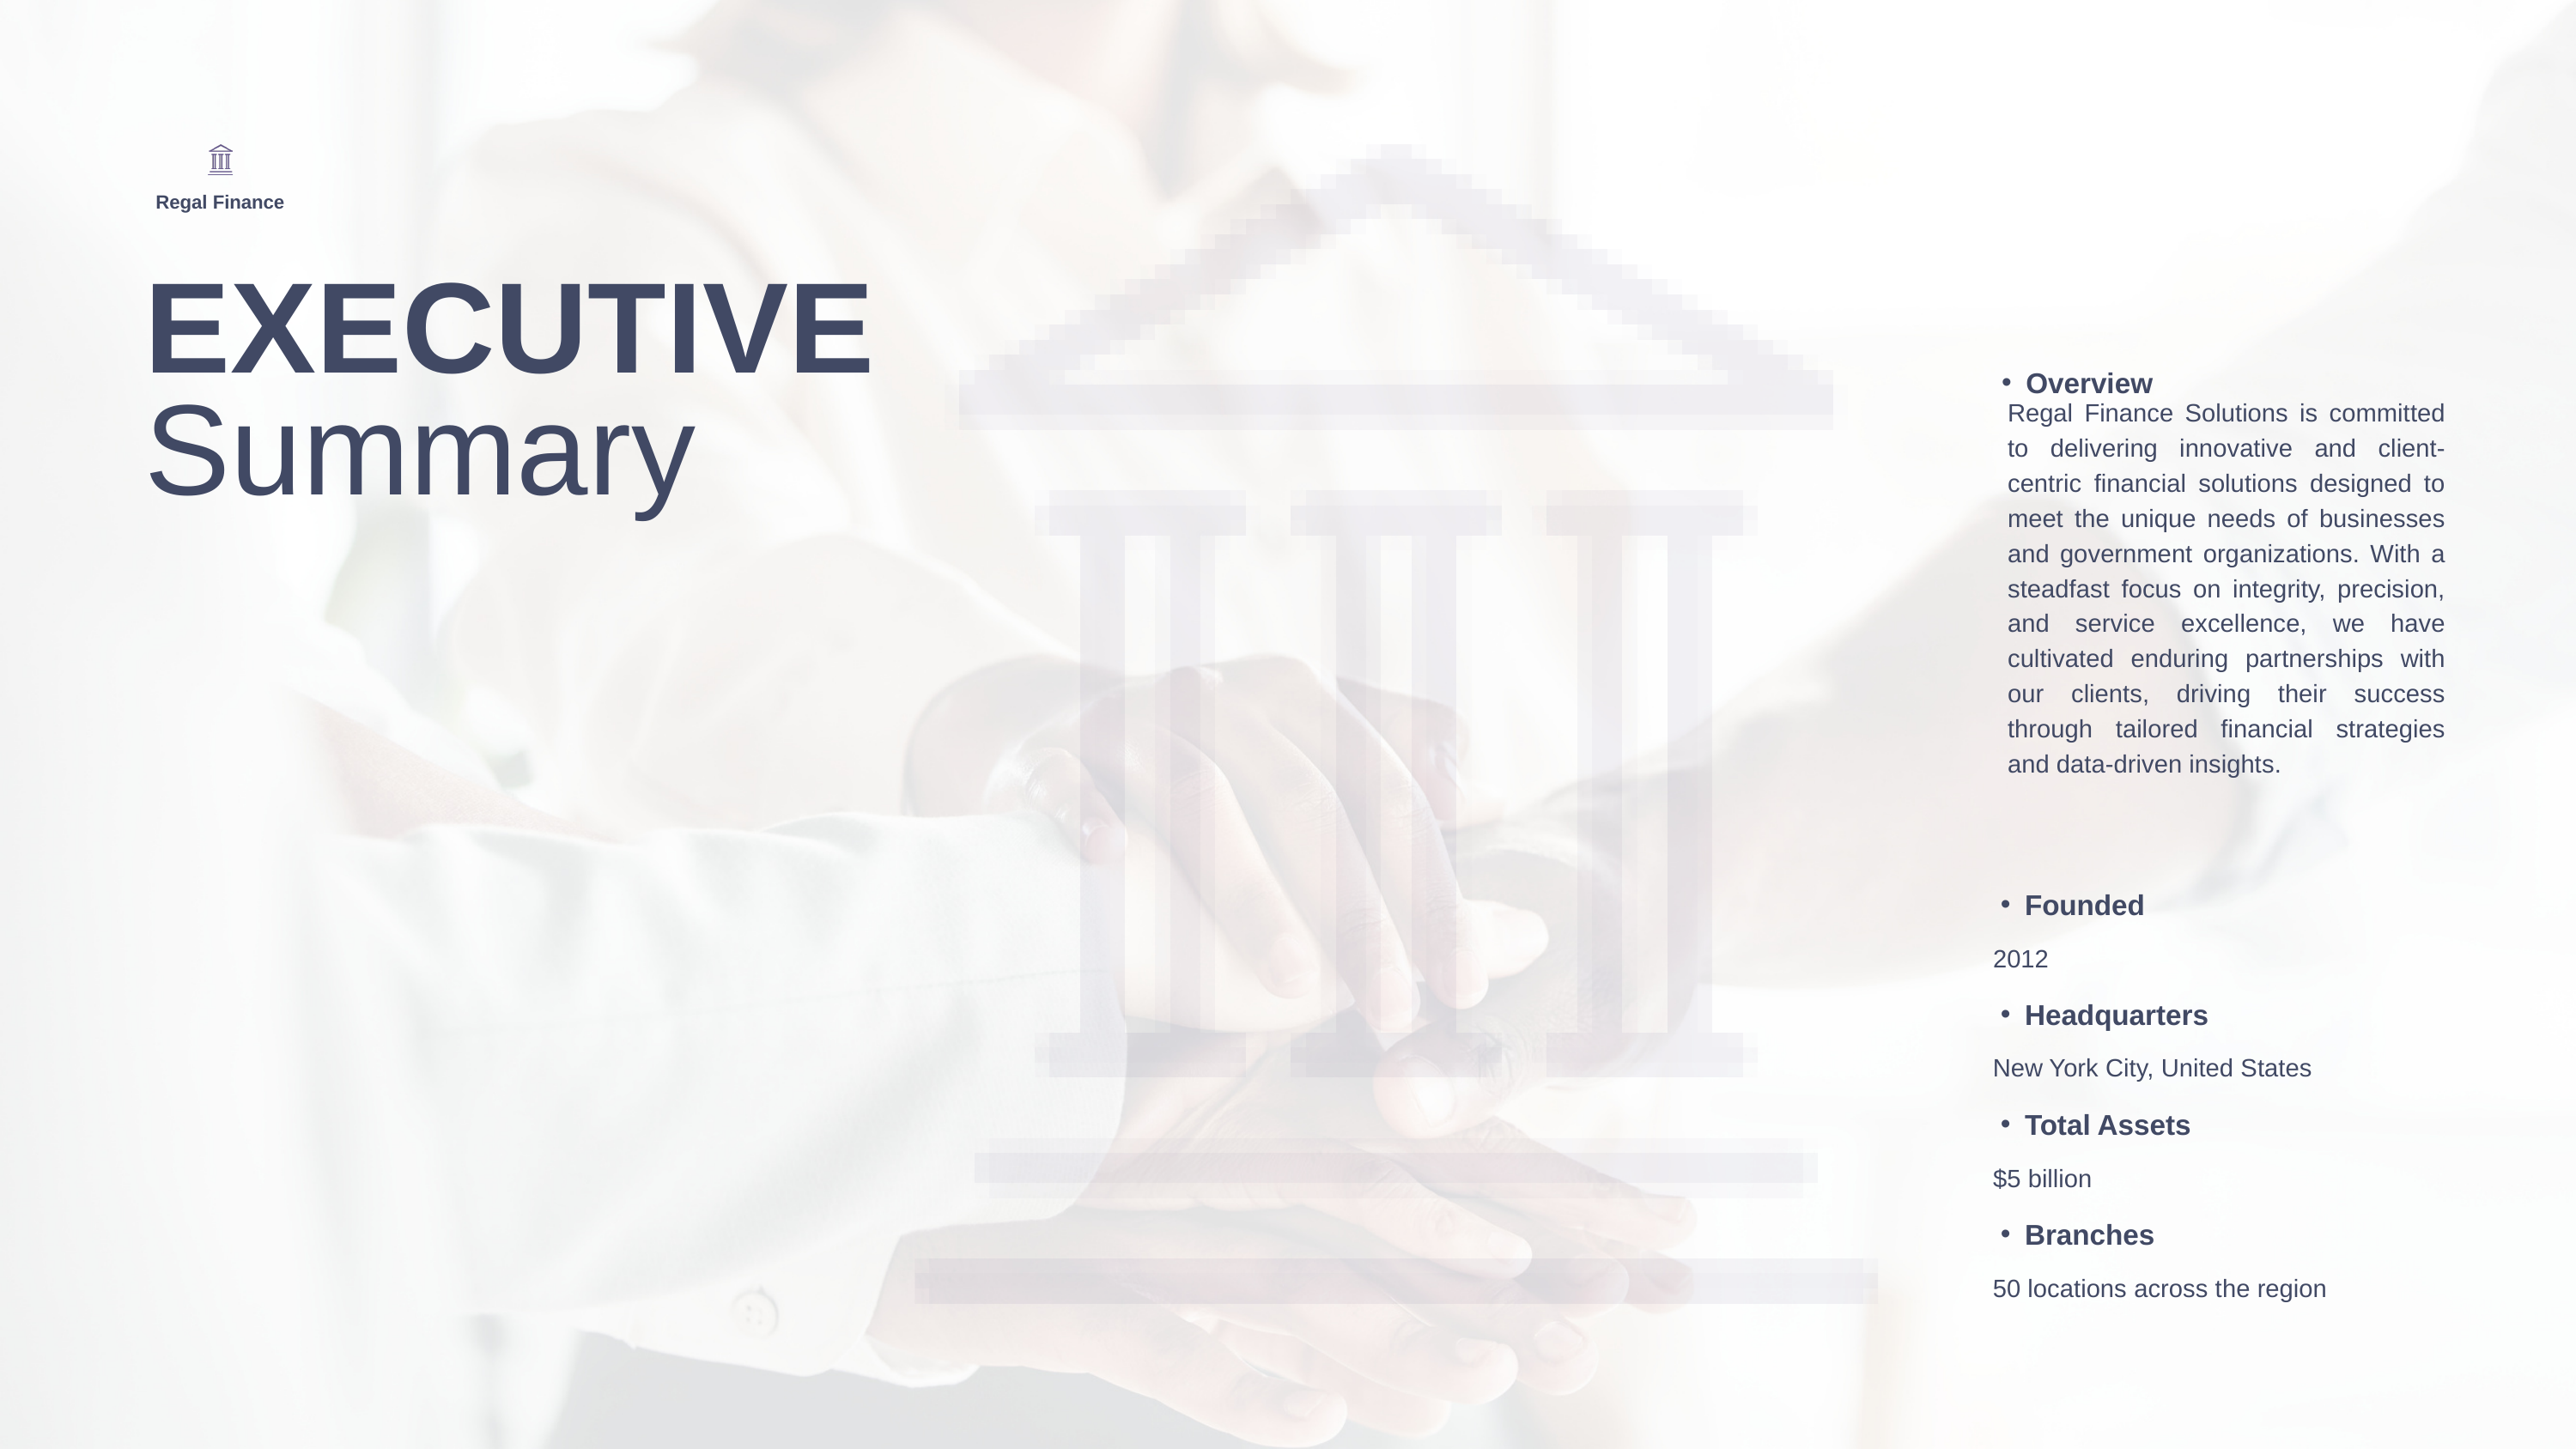

Regal Finance

EXECUTIVE
Overview
Summary
Regal Finance Solutions is committed to delivering innovative and client-centric financial solutions designed to meet the unique needs of businesses and government organizations. With a steadfast focus on integrity, precision, and service excellence, we have cultivated enduring partnerships with our clients, driving their success through tailored financial strategies and data-driven insights.

Founded
2012
Headquarters
New York City, United States
Total Assets
$5 billion
Branches
50 locations across the region